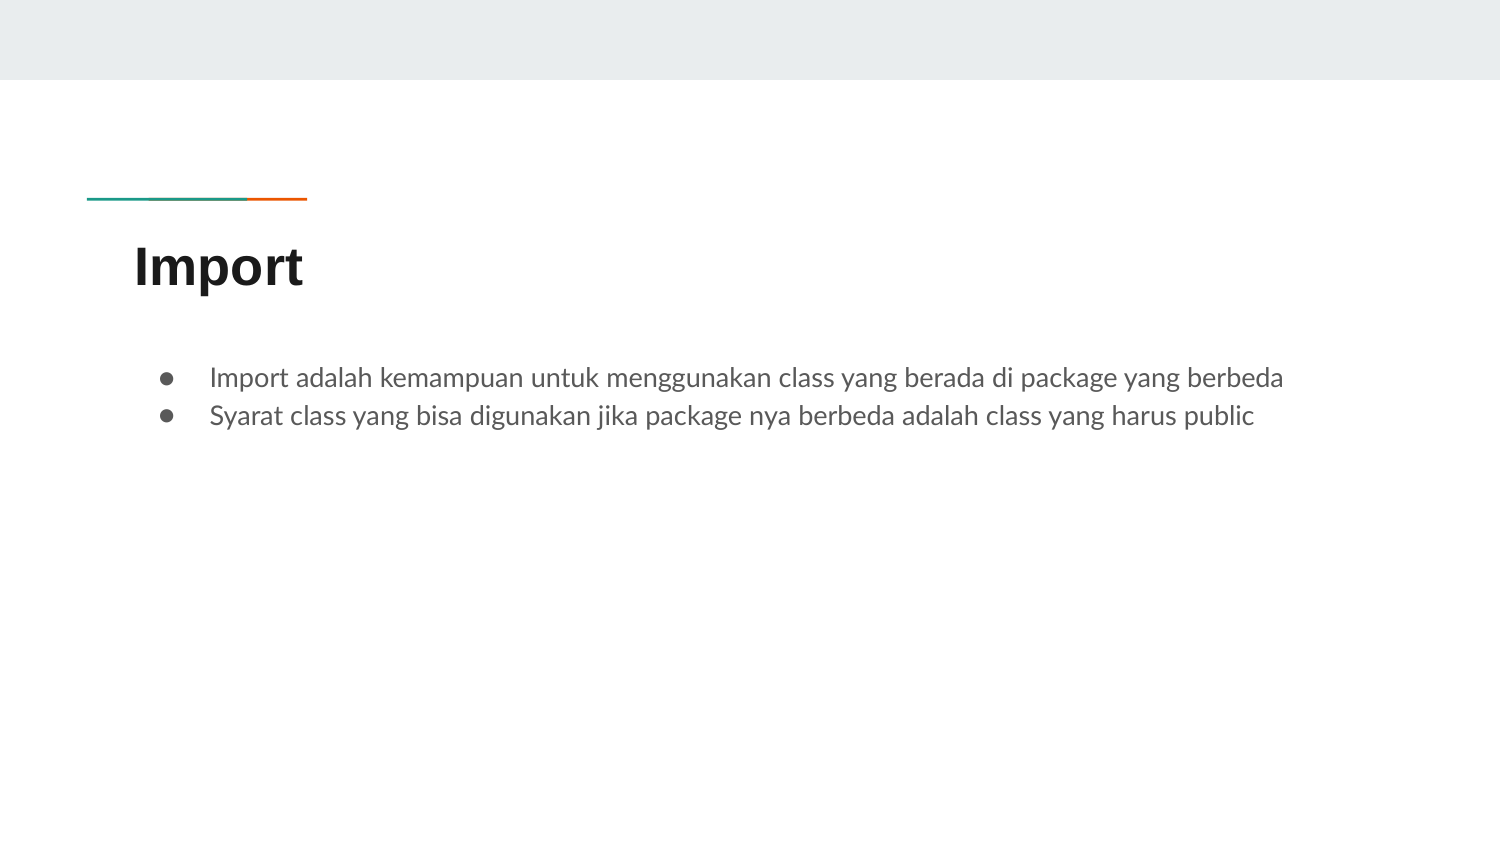

# Import
Import adalah kemampuan untuk menggunakan class yang berada di package yang berbeda
Syarat class yang bisa digunakan jika package nya berbeda adalah class yang harus public